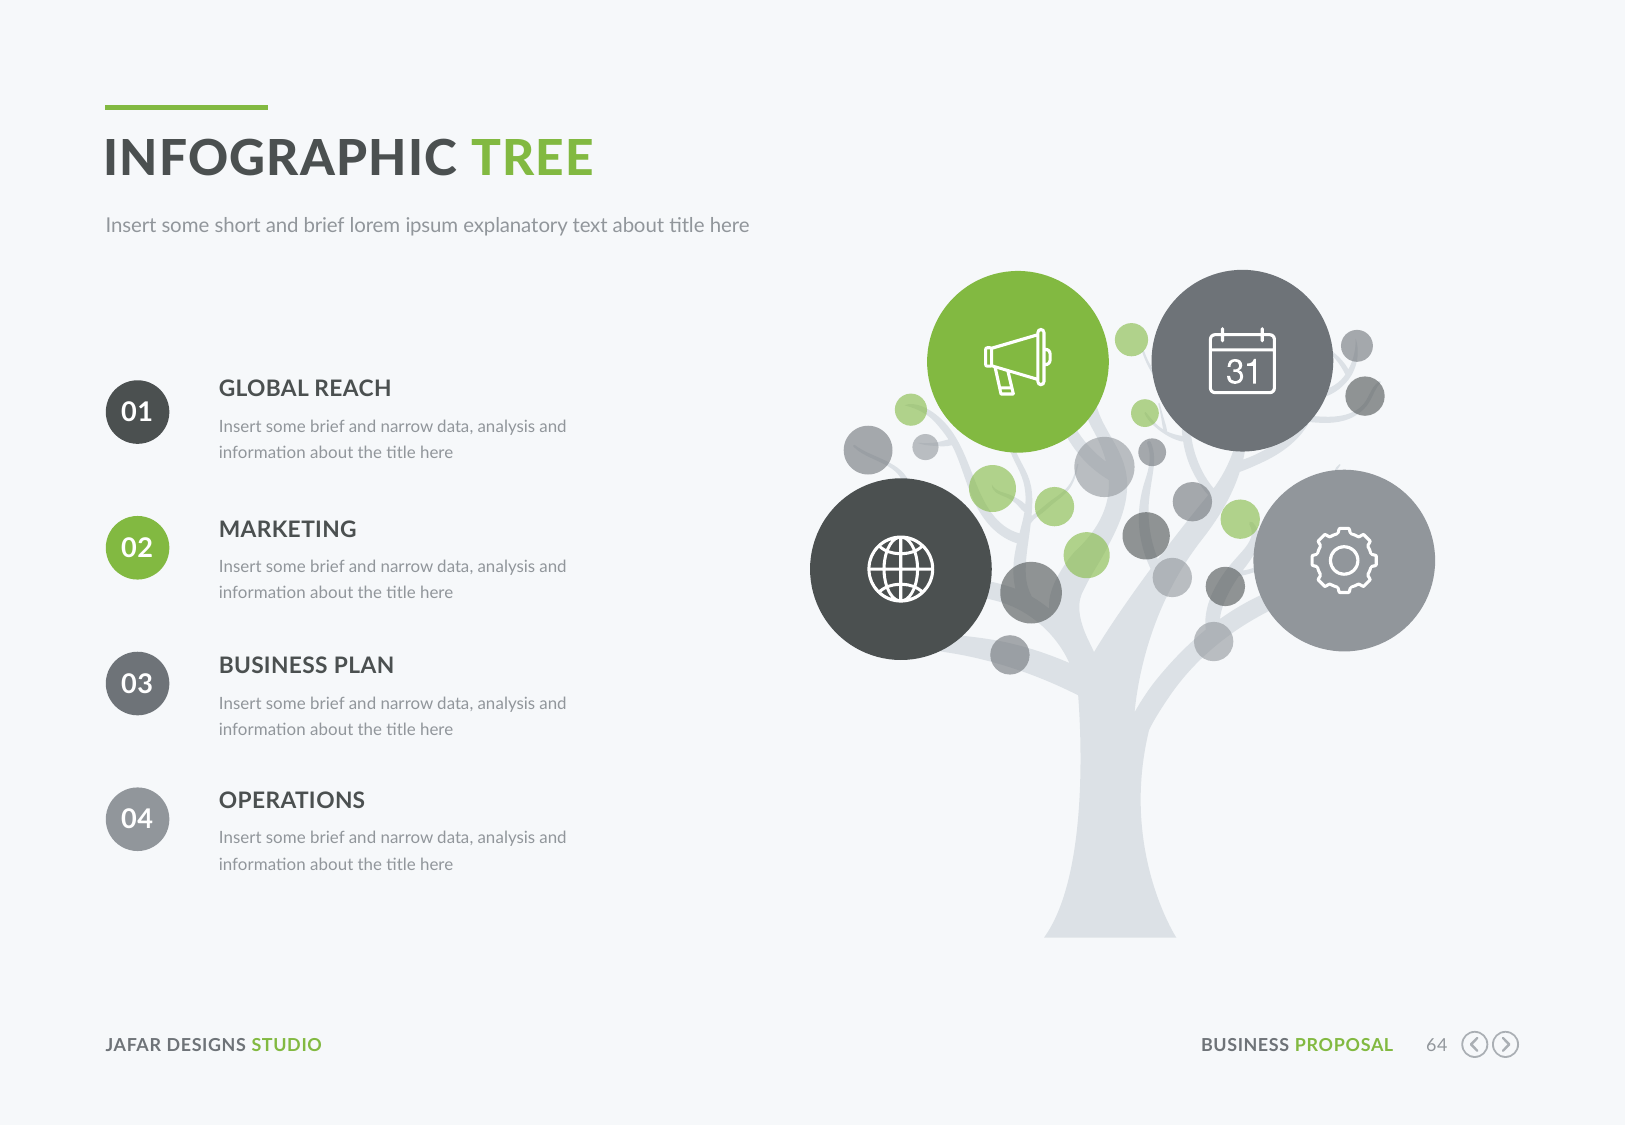

Infographic tree
Insert some short and brief lorem ipsum explanatory text about title here

Global reach
Insert some brief and narrow data, analysis and information about the title here

01

marketing
Insert some brief and narrow data, analysis and information about the title here

02

Business plan
Insert some brief and narrow data, analysis and information about the title here

03
operations
Insert some brief and narrow data, analysis and information about the title here

04